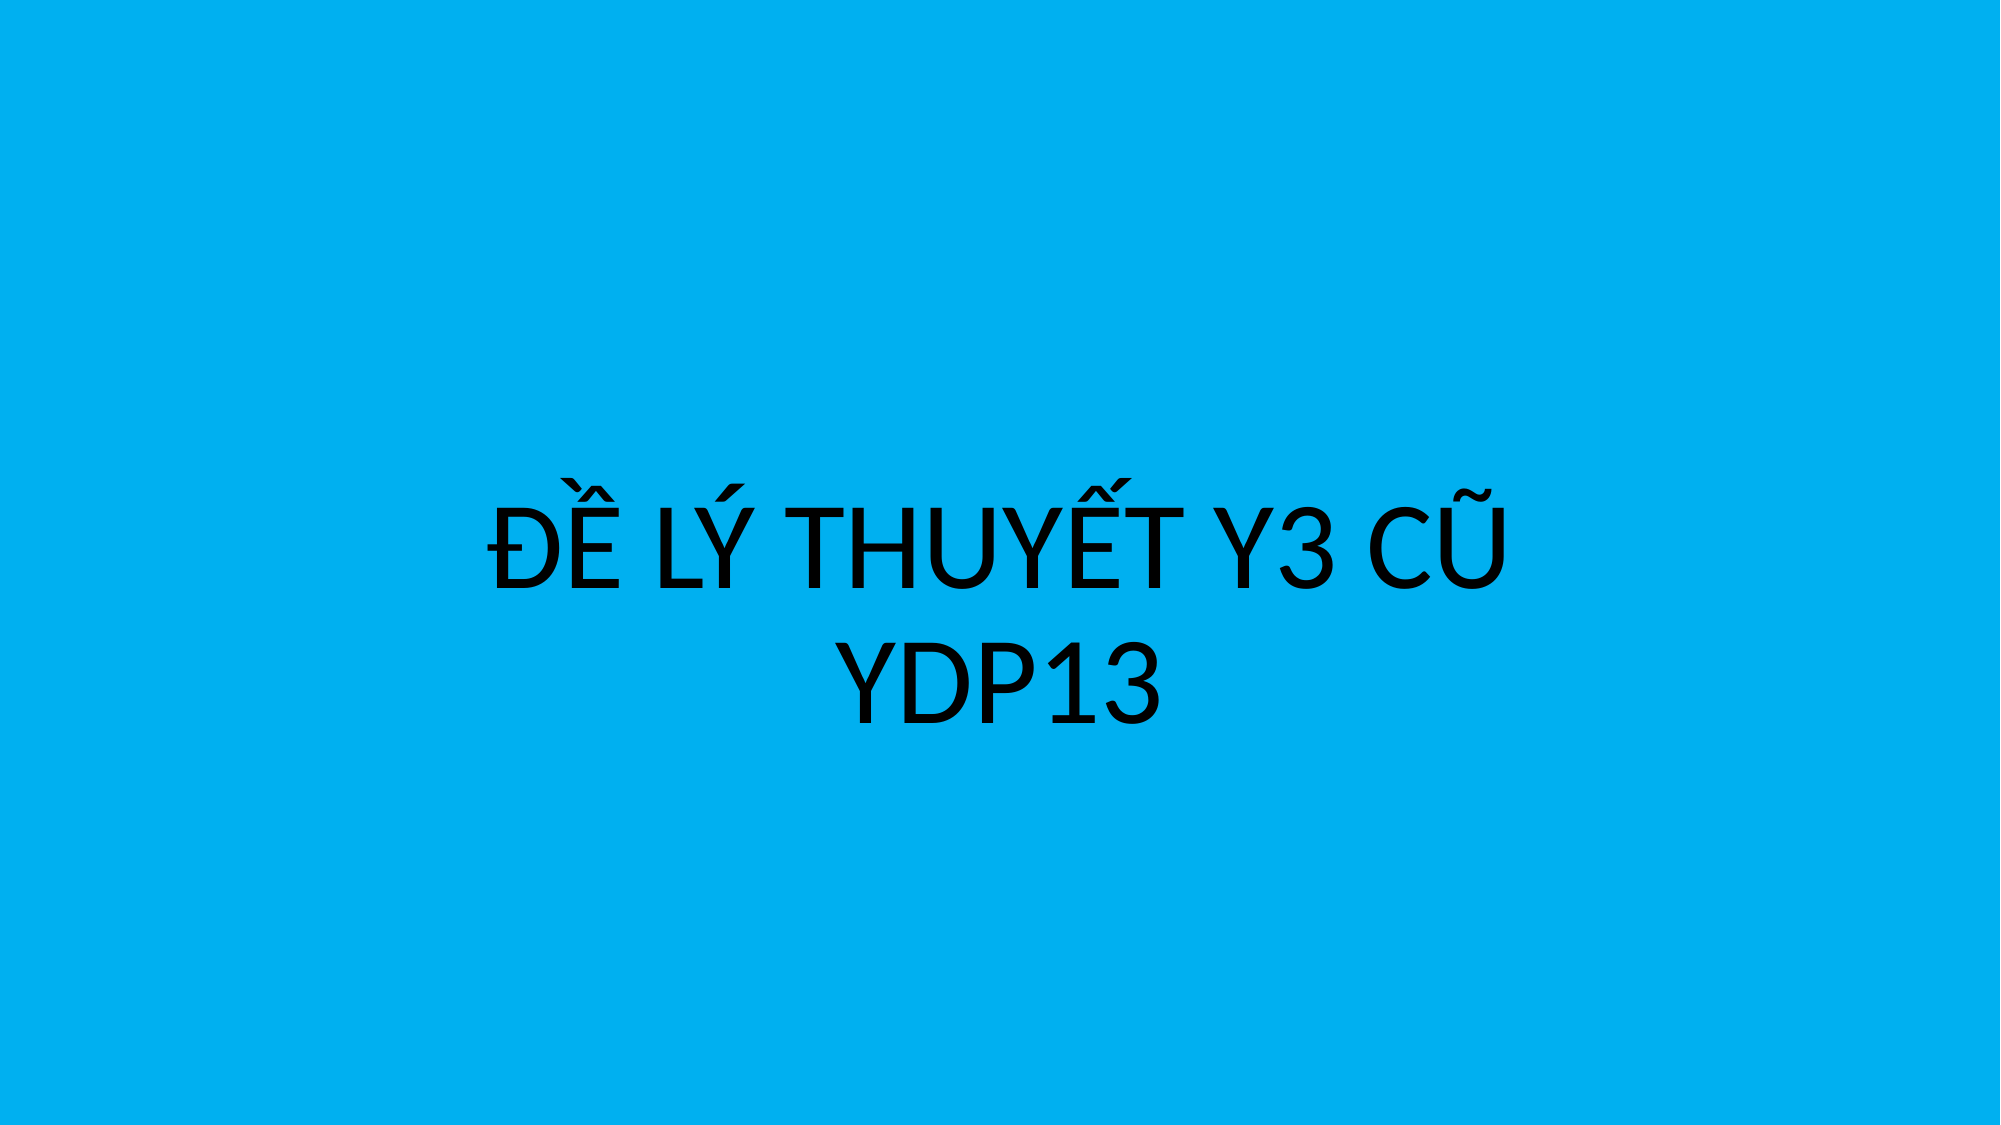

# ĐỀ LÝ THUYẾT Y3 CŨ YDP13